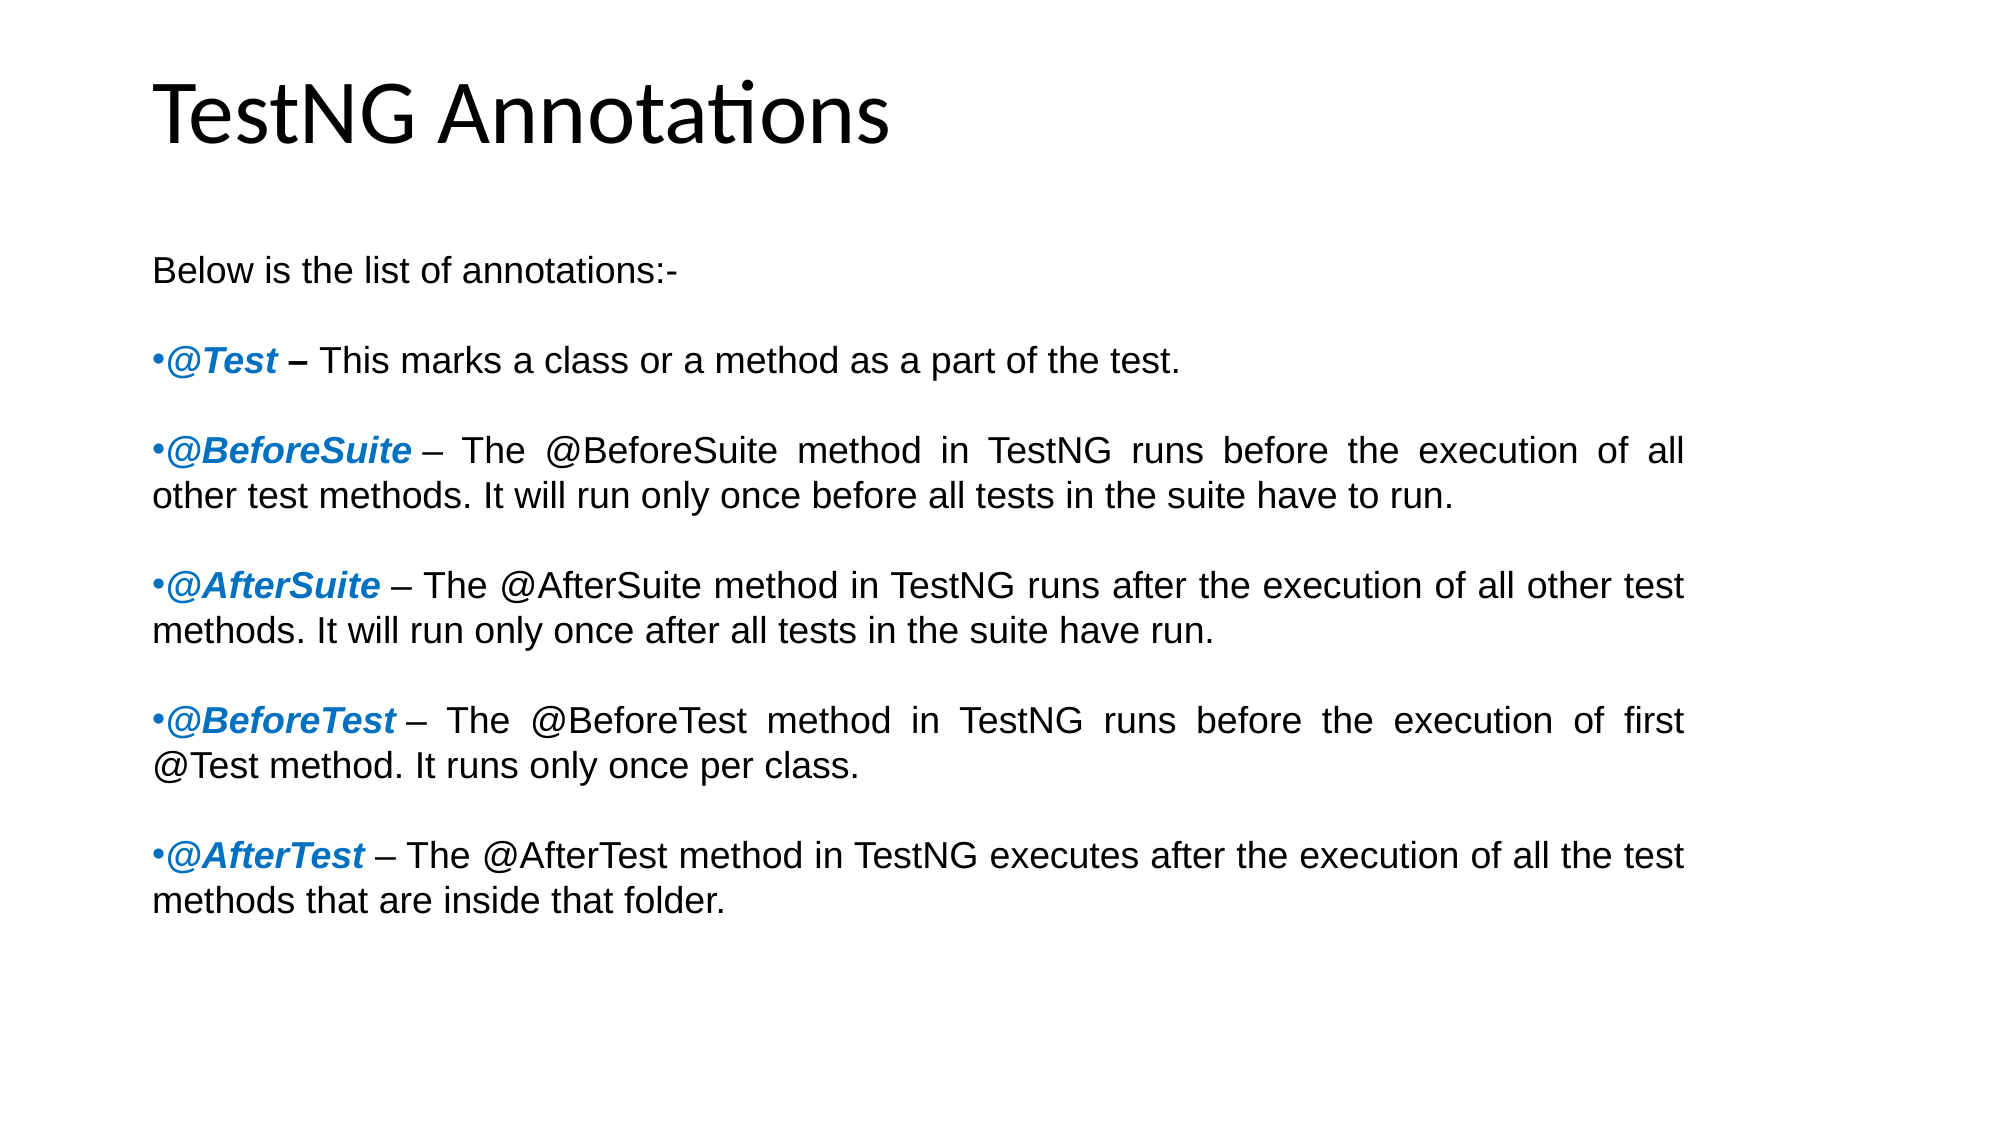

# TestNG Annotations
Below is the list of annotations:-

@Test – This marks a class or a method as a part of the test.

@BeforeSuite – The @BeforeSuite method in TestNG runs before the execution of all other test methods. It will run only once before all tests in the suite have to run.

@AfterSuite – The @AfterSuite method in TestNG runs after the execution of all other test methods. It will run only once after all tests in the suite have run.

@BeforeTest – The @BeforeTest method in TestNG runs before the execution of first @Test method. It runs only once per class.

@AfterTest – The @AfterTest method in TestNG executes after the execution of all the test methods that are inside that folder.